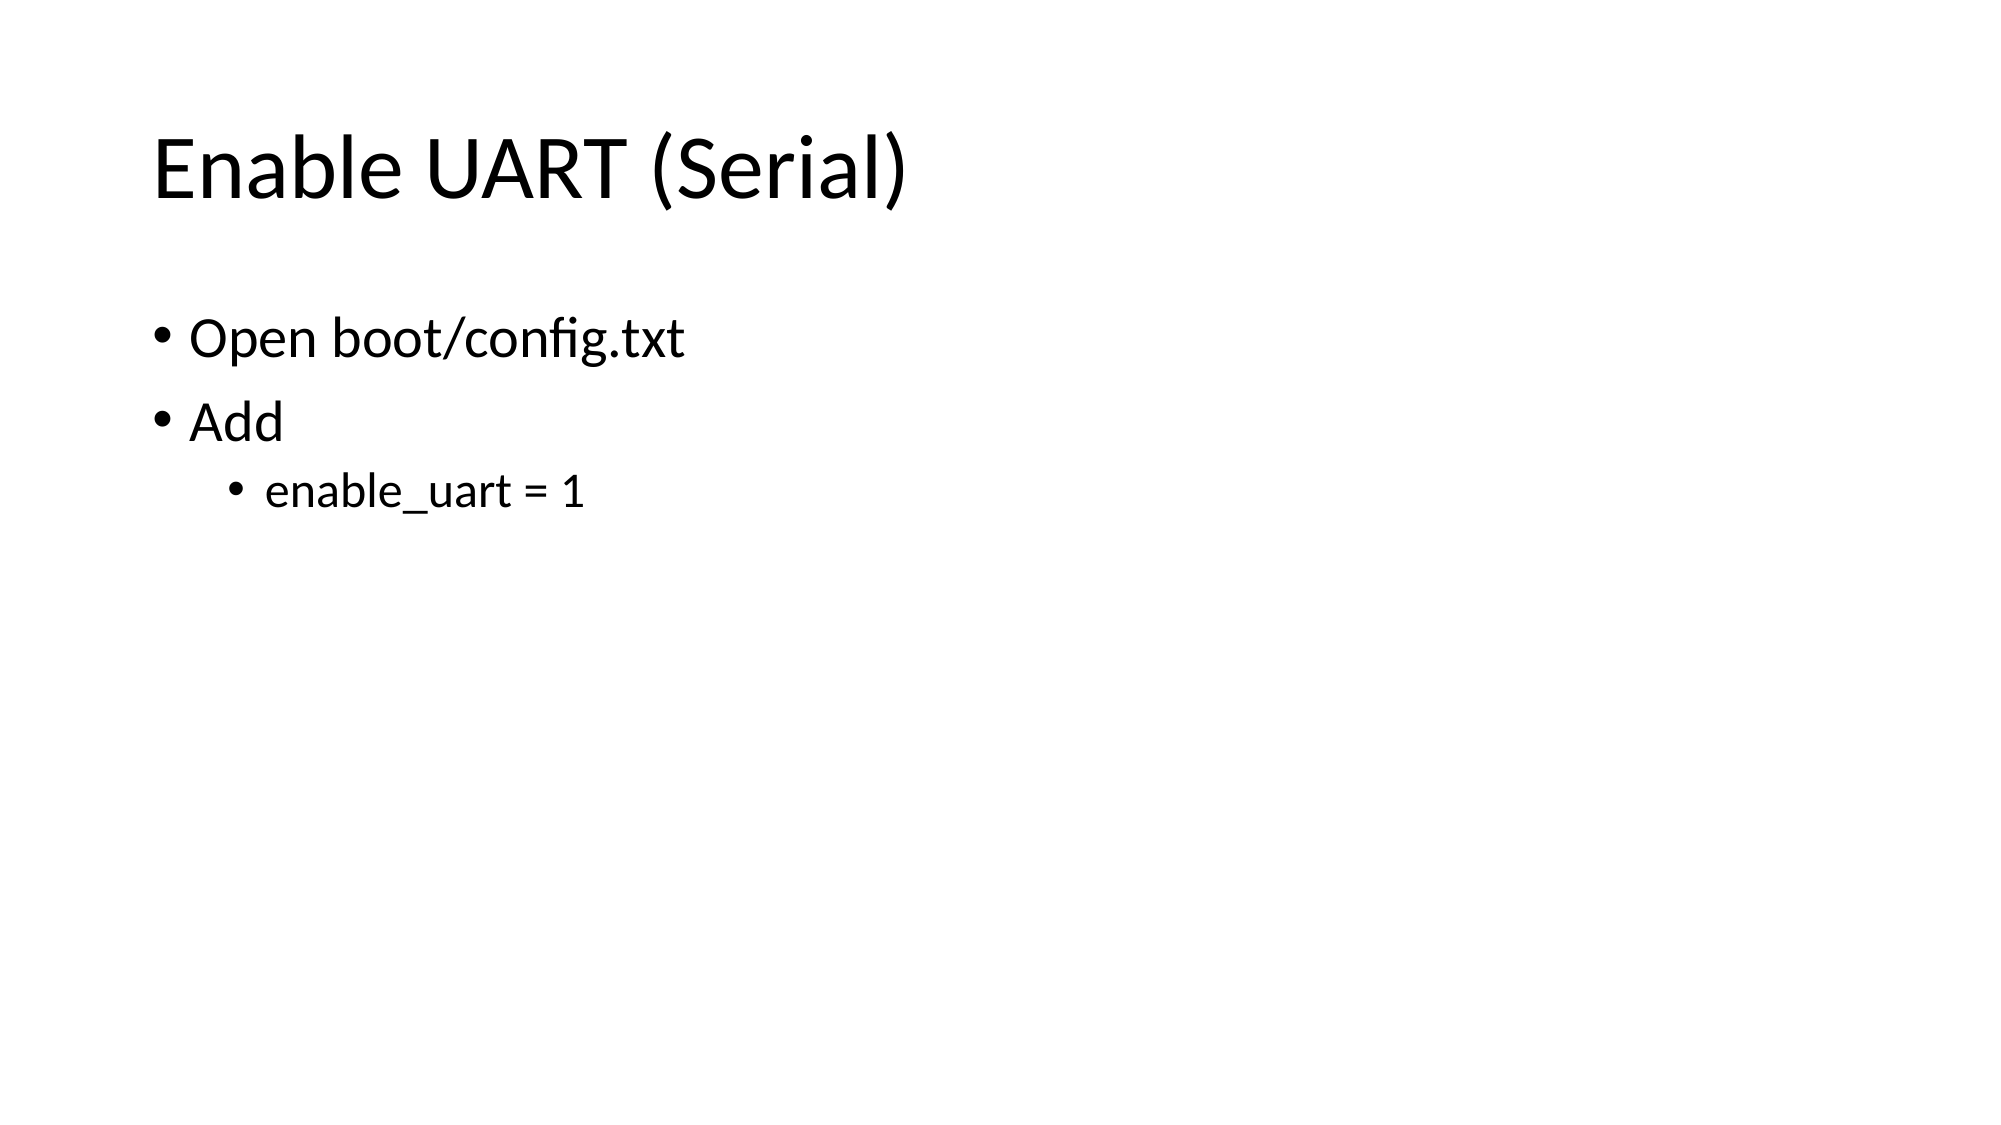

# Enable UART (Serial)
Open boot/config.txt
Add
enable_uart = 1